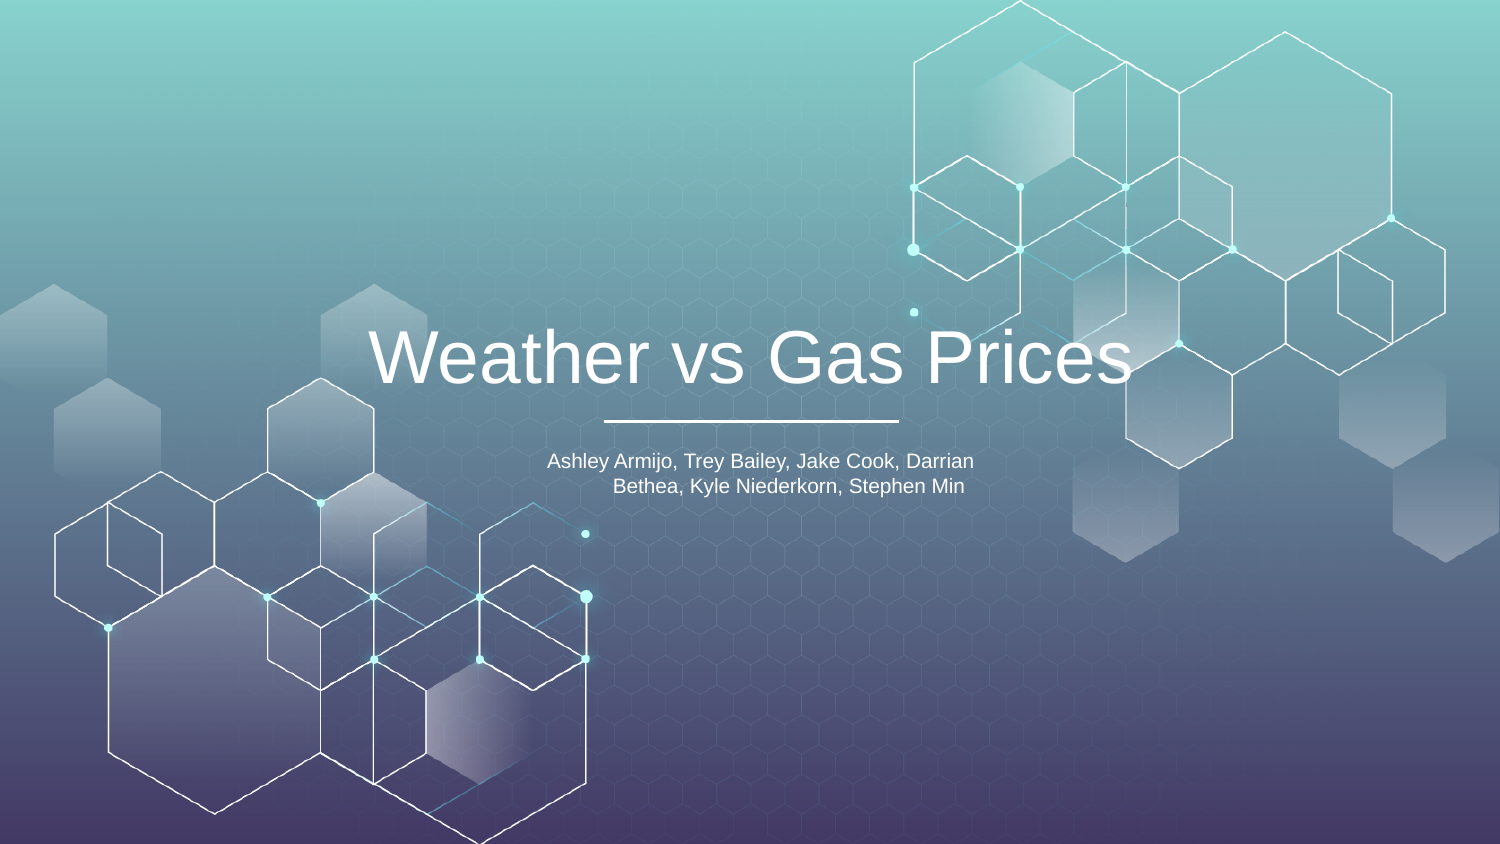

# Weather vs Gas Prices
Ashley Armijo, Trey Bailey, Jake Cook, Darrian Bethea, Kyle Niederkorn, Stephen Min